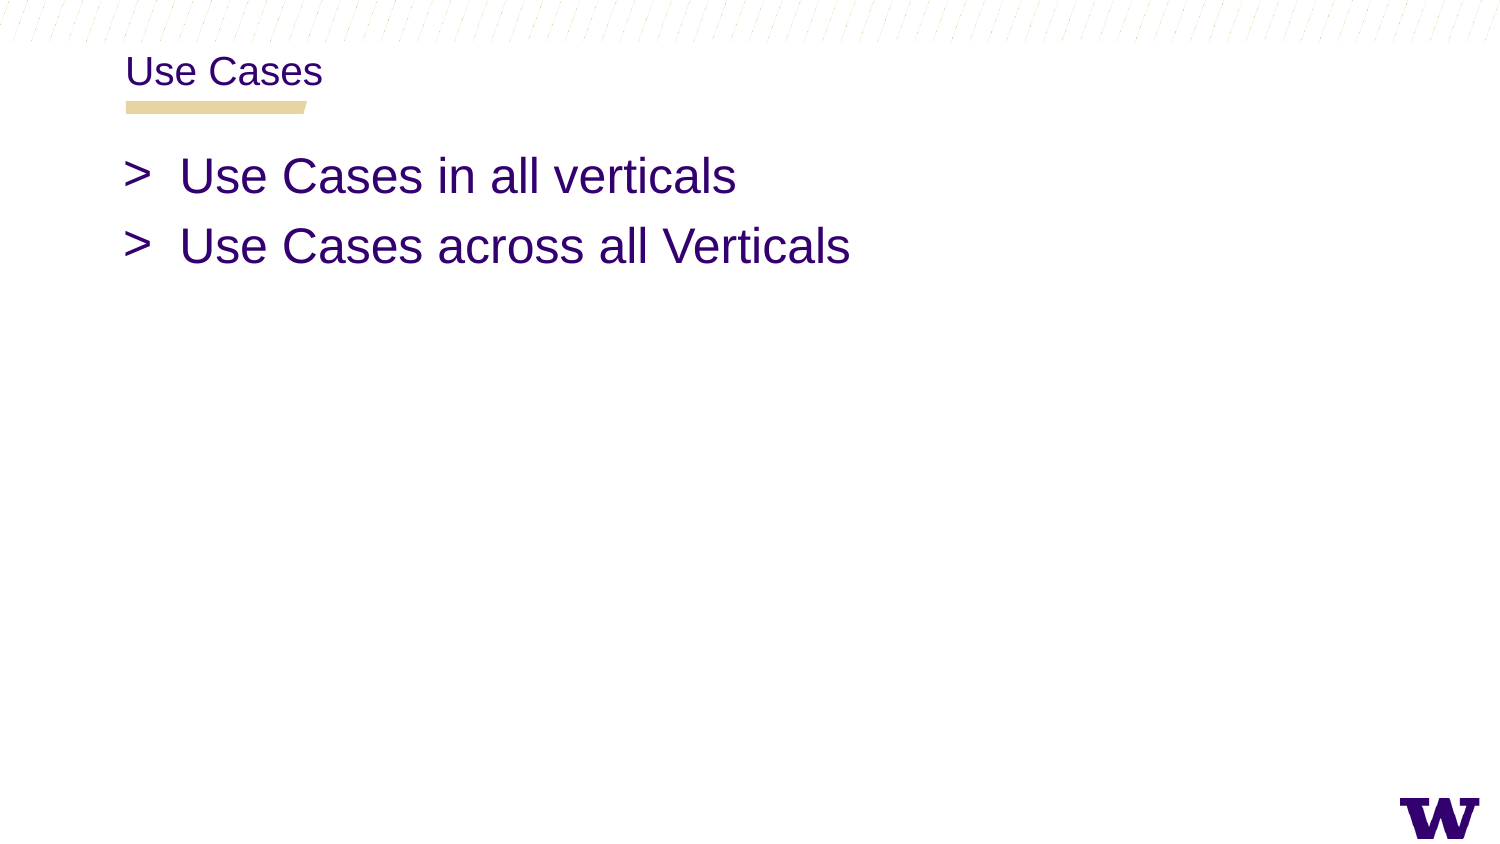

Use Cases
Use Cases in all verticals
Use Cases across all Verticals